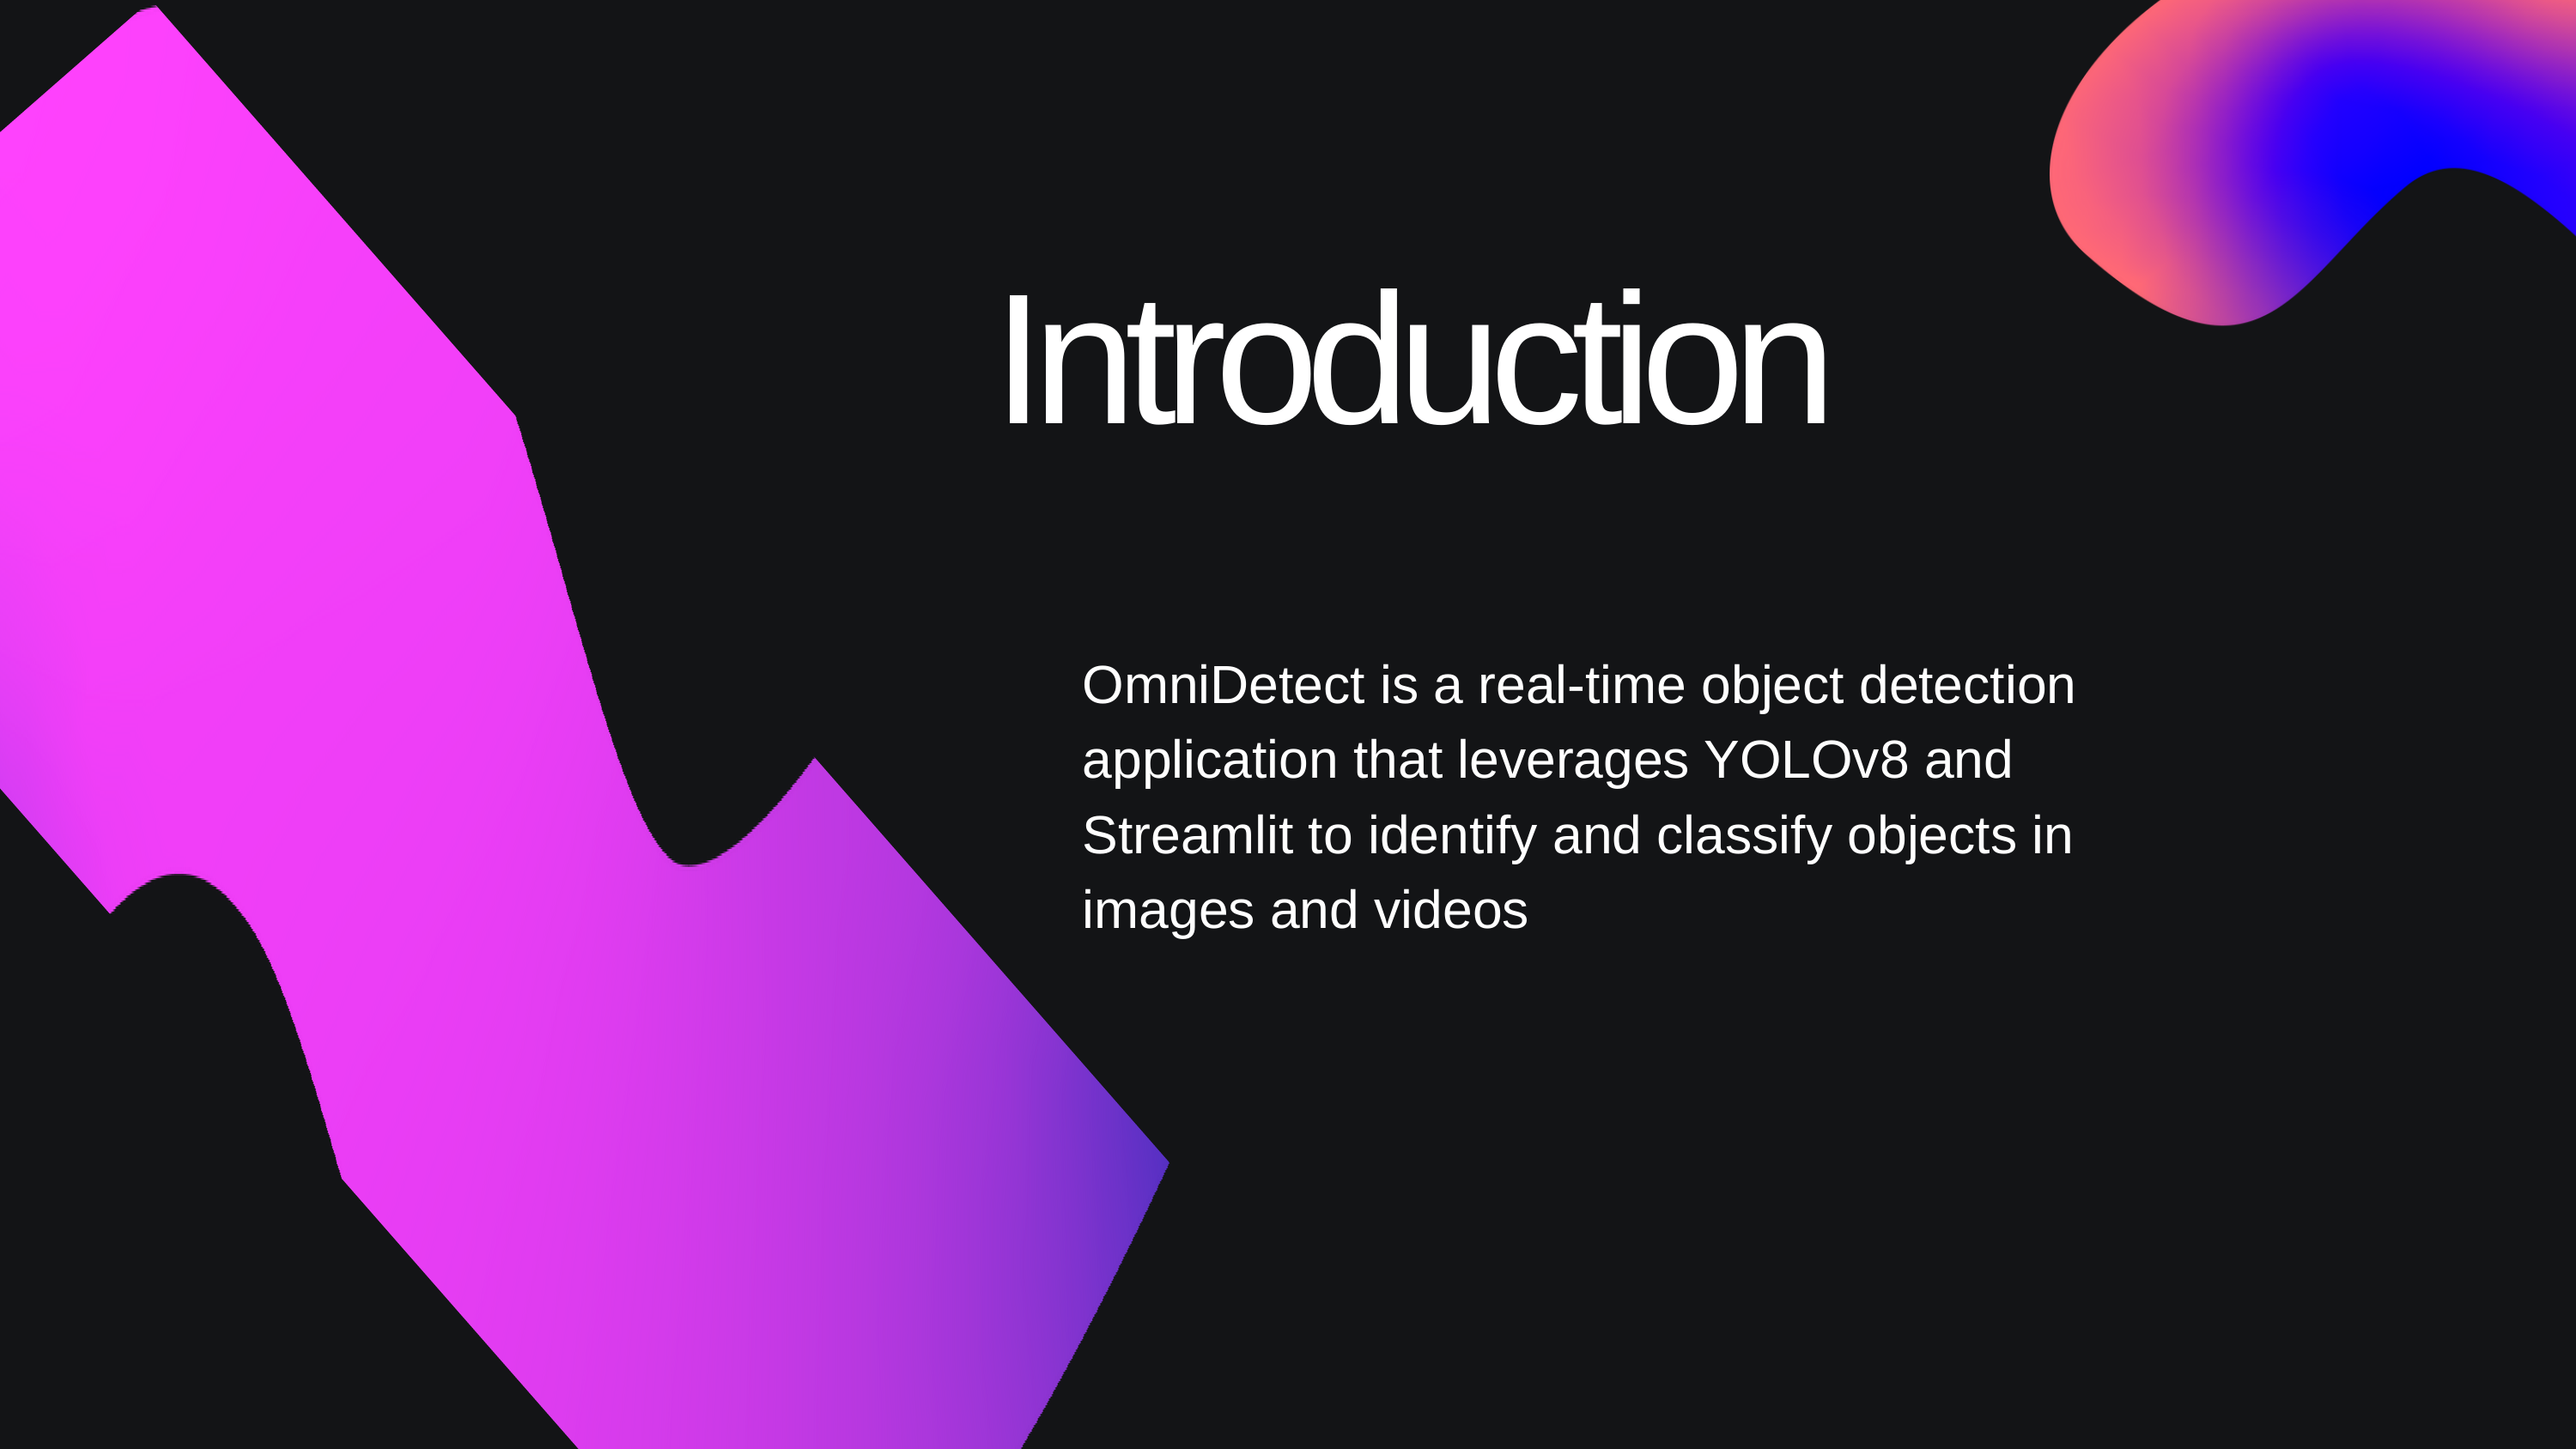

Introduction

OmniDetect is a real-time object detection application that leverages YOLOv8 and Streamlit to identify and classify objects in images and videos